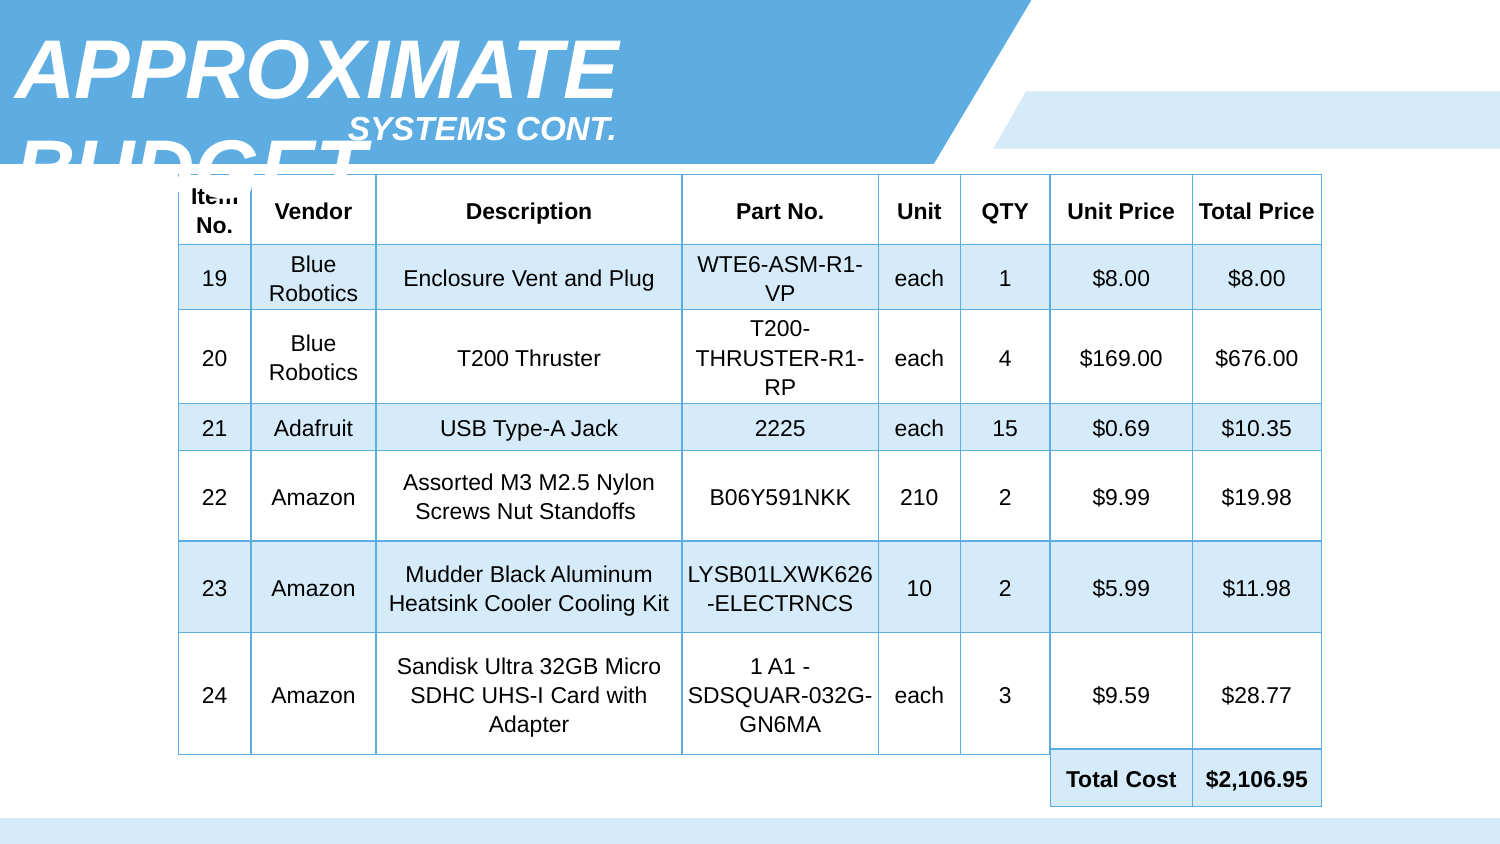

APPROXIMATE BUDGET

SYSTEMS CONT.

| Item No. | Vendor | Description | Part No. | Unit | QTY | Unit Price | Total Price |
| --- | --- | --- | --- | --- | --- | --- | --- |
| 19 | Blue Robotics | Enclosure Vent and Plug | WTE6-ASM-R1-VP | each | 1 | $8.00 | $8.00 |
| --- | --- | --- | --- | --- | --- | --- | --- |
| 20 | Blue Robotics | T200 Thruster | T200-THRUSTER-R1-RP | each | 4 | $169.00 | $676.00 |
| 21 | Adafruit | USB Type-A Jack | 2225 | each | 15 | $0.69 | $10.35 |
| 22 | Amazon | Assorted M3 M2.5 Nylon Screws Nut Standoffs | B06Y591NKK | 210 | 2 | $9.99 | $19.98 |
| 23 | Amazon | Mudder Black Aluminum Heatsink Cooler Cooling Kit | LYSB01LXWK626-ELECTRNCS | 10 | 2 | $5.99 | $11.98 |
| 24 | Amazon | Sandisk Ultra 32GB Micro SDHC UHS-I Card with Adapter | 1 A1 - SDSQUAR-032G-GN6MA | each | 3 | $9.59 | $28.77 |
| Total Cost | $2,106.95 |
| --- | --- |